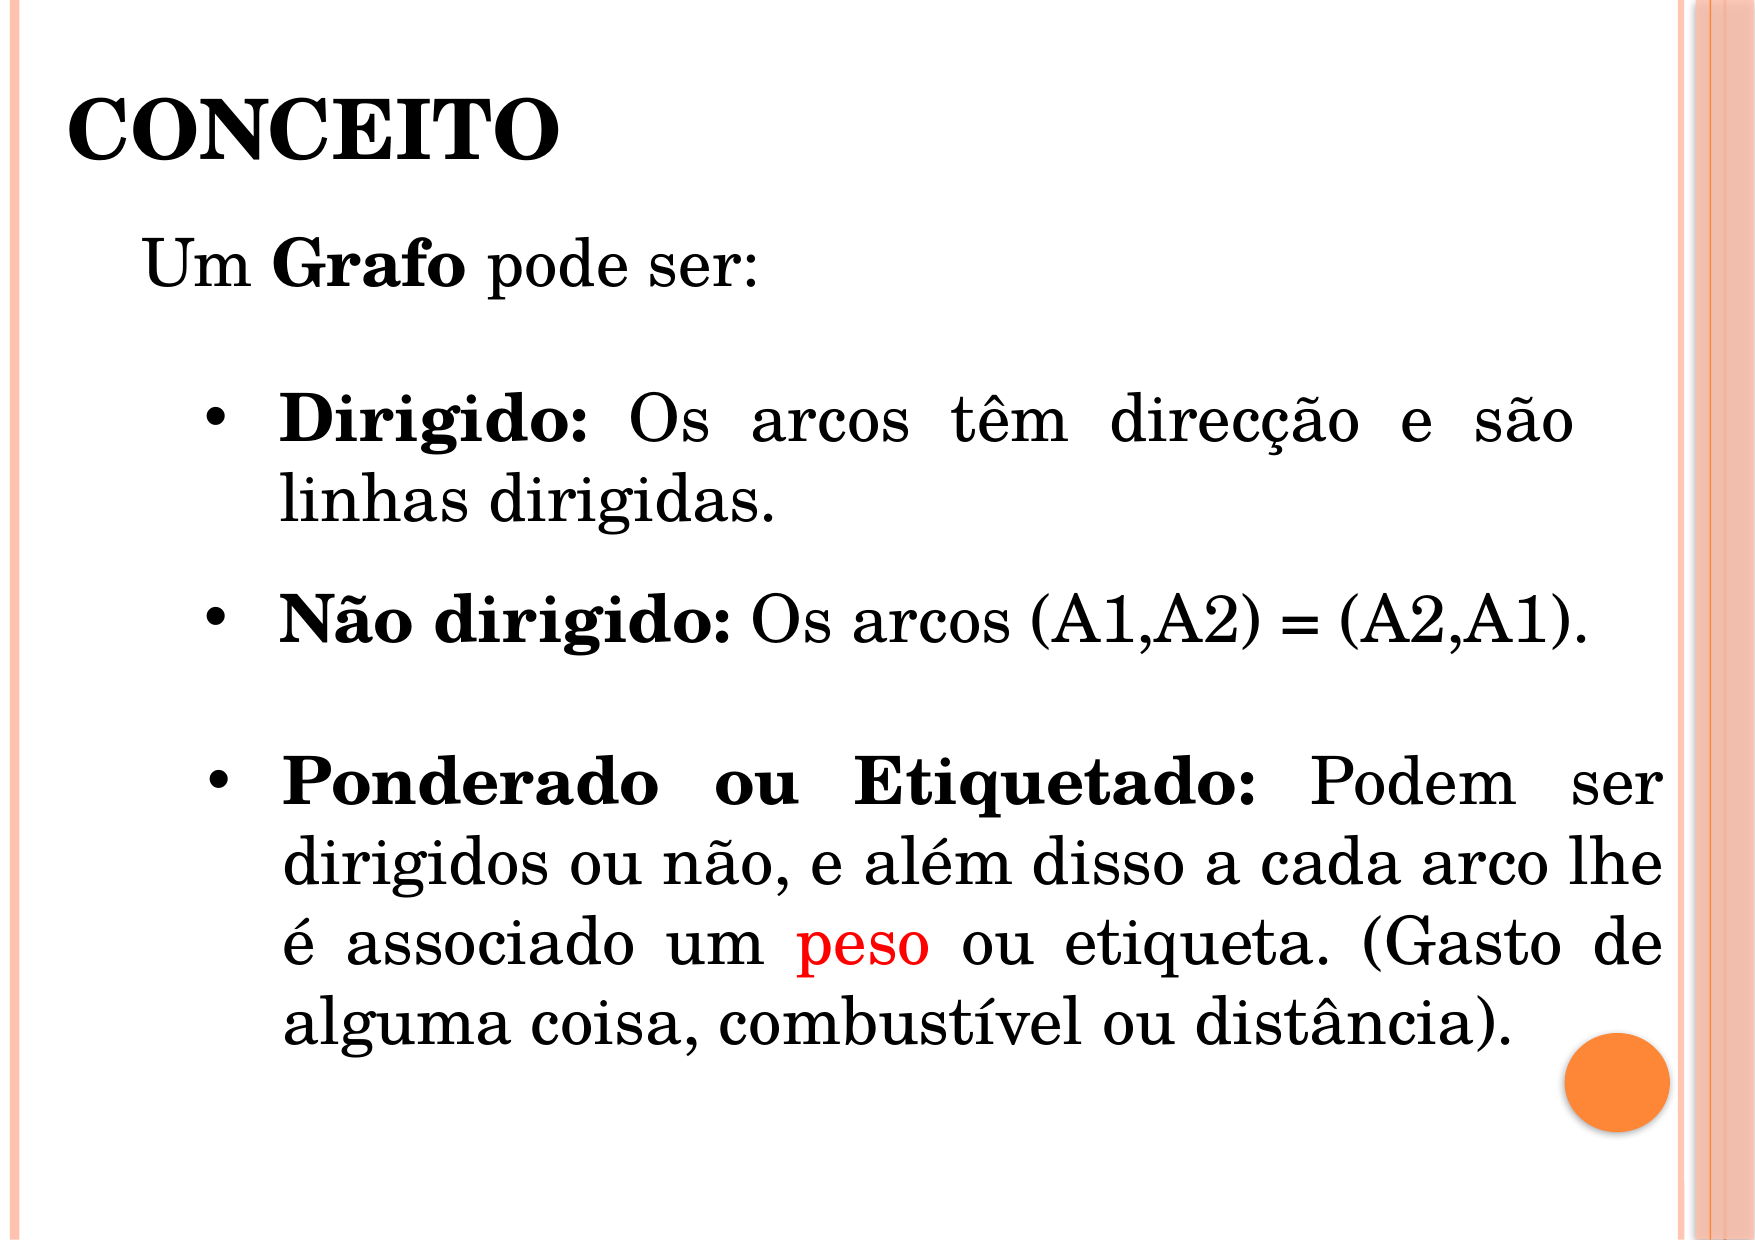

# Conceito
Um Grafo pode ser:
Dirigido: Os arcos têm direcção e são linhas dirigidas.
Não dirigido: Os arcos (A1,A2) = (A2,A1).
Ponderado ou Etiquetado: Podem ser dirigidos ou não, e além disso a cada arco lhe é associado um peso ou etiqueta. (Gasto de alguma coisa, combustível ou distância).